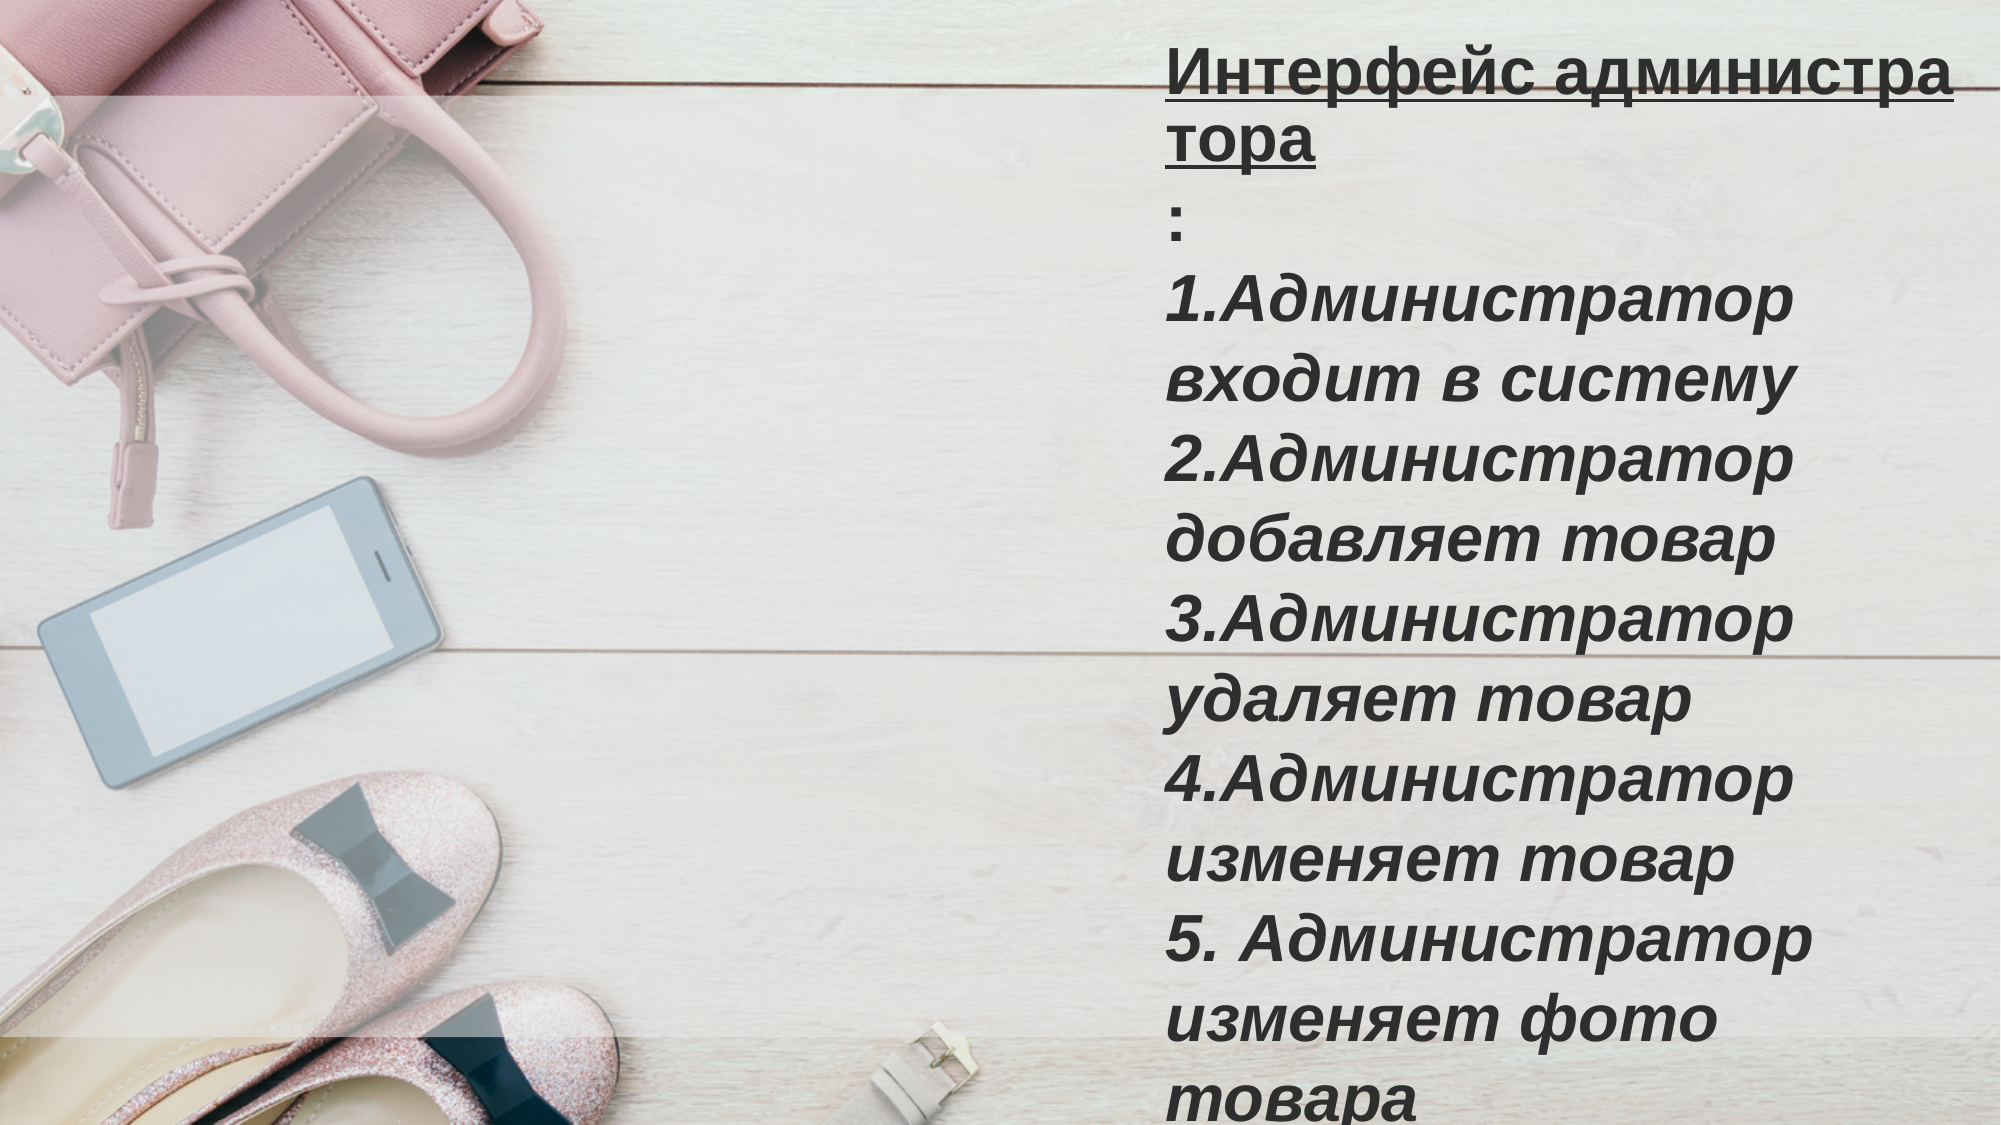

Интерфейс администратора:
Администратор входит в систему
Администратор добавляет товар
Администратор удаляет товар
Администратор изменяет товар
 Администратор изменяет фото товара